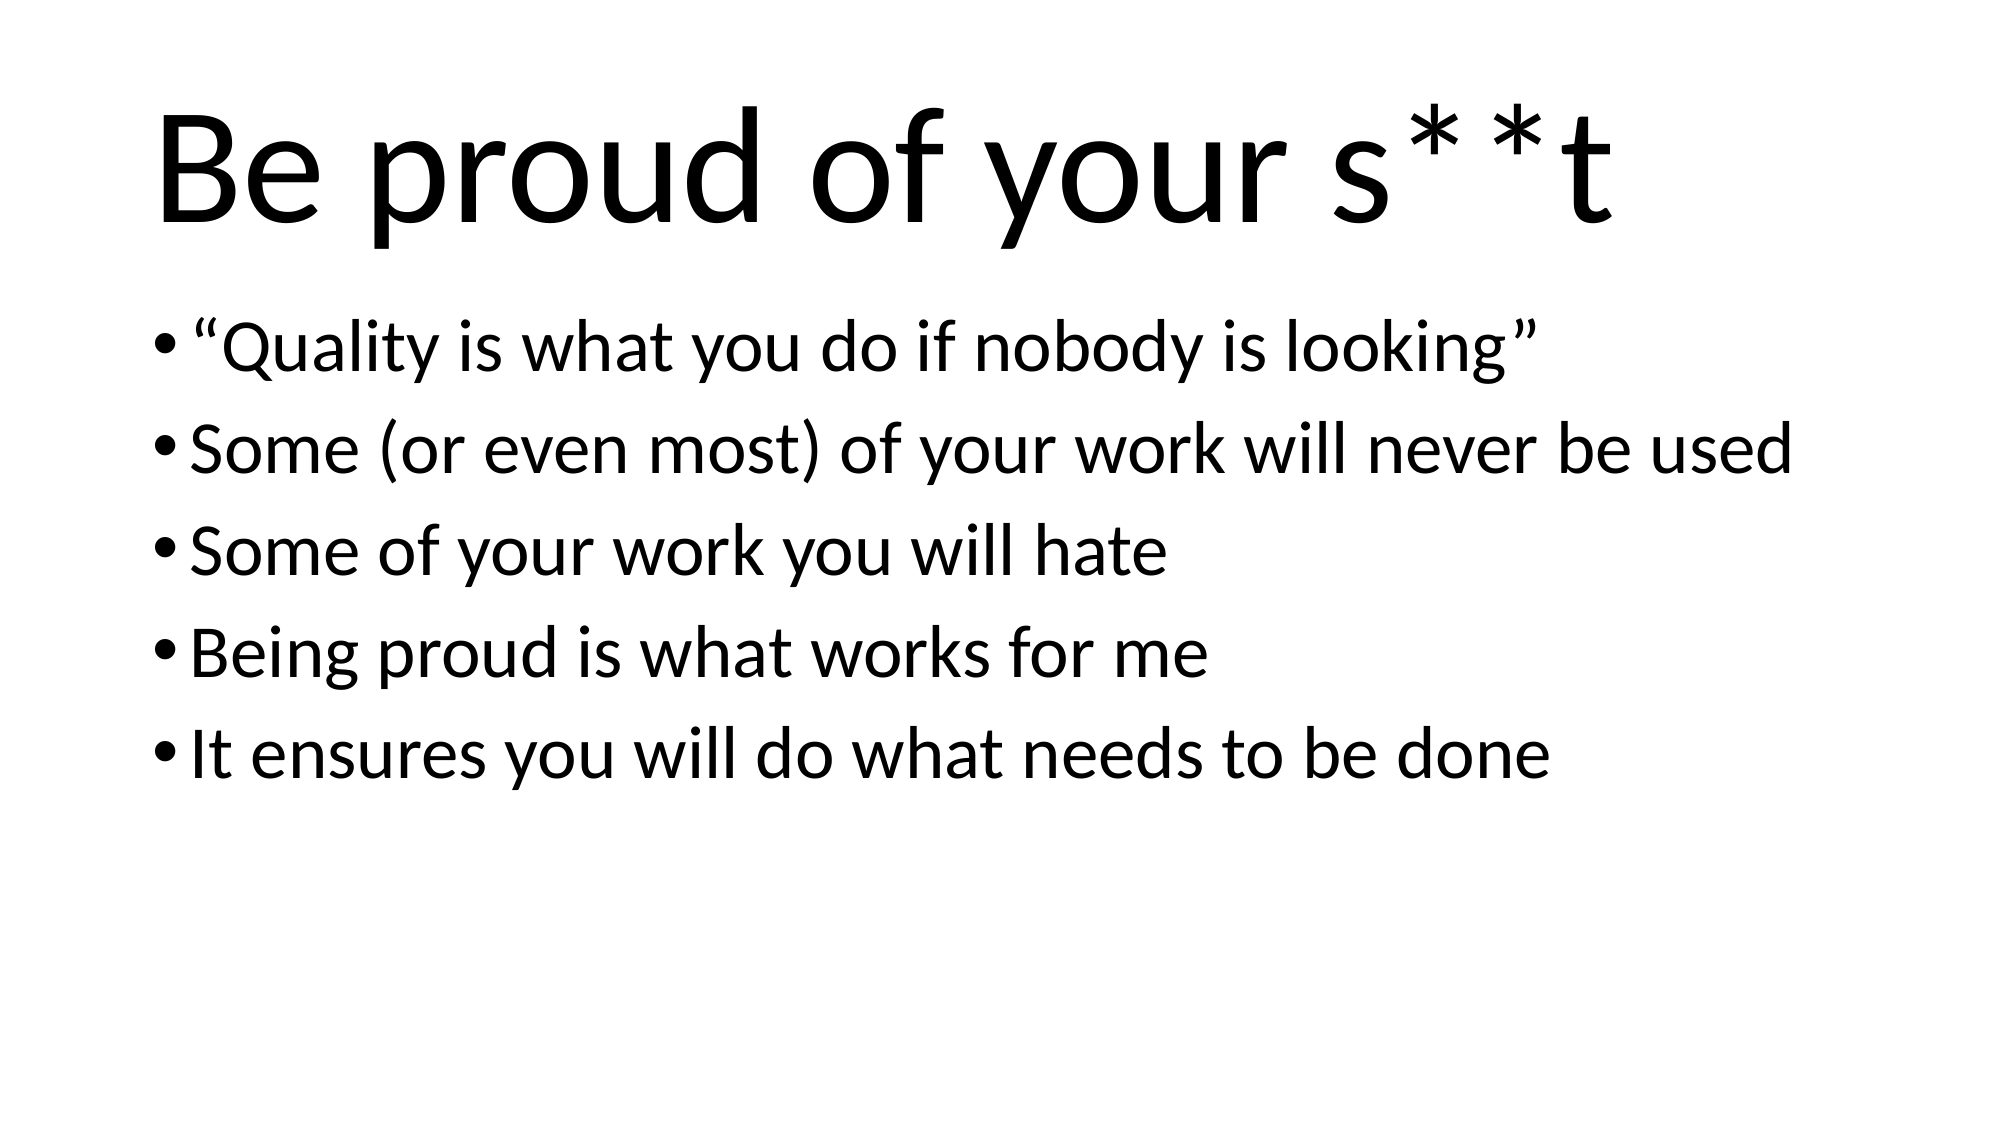

# Be proud of your s**t
“Quality is what you do if nobody is looking”
Some (or even most) of your work will never be used
Some of your work you will hate
Being proud is what works for me
It ensures you will do what needs to be done